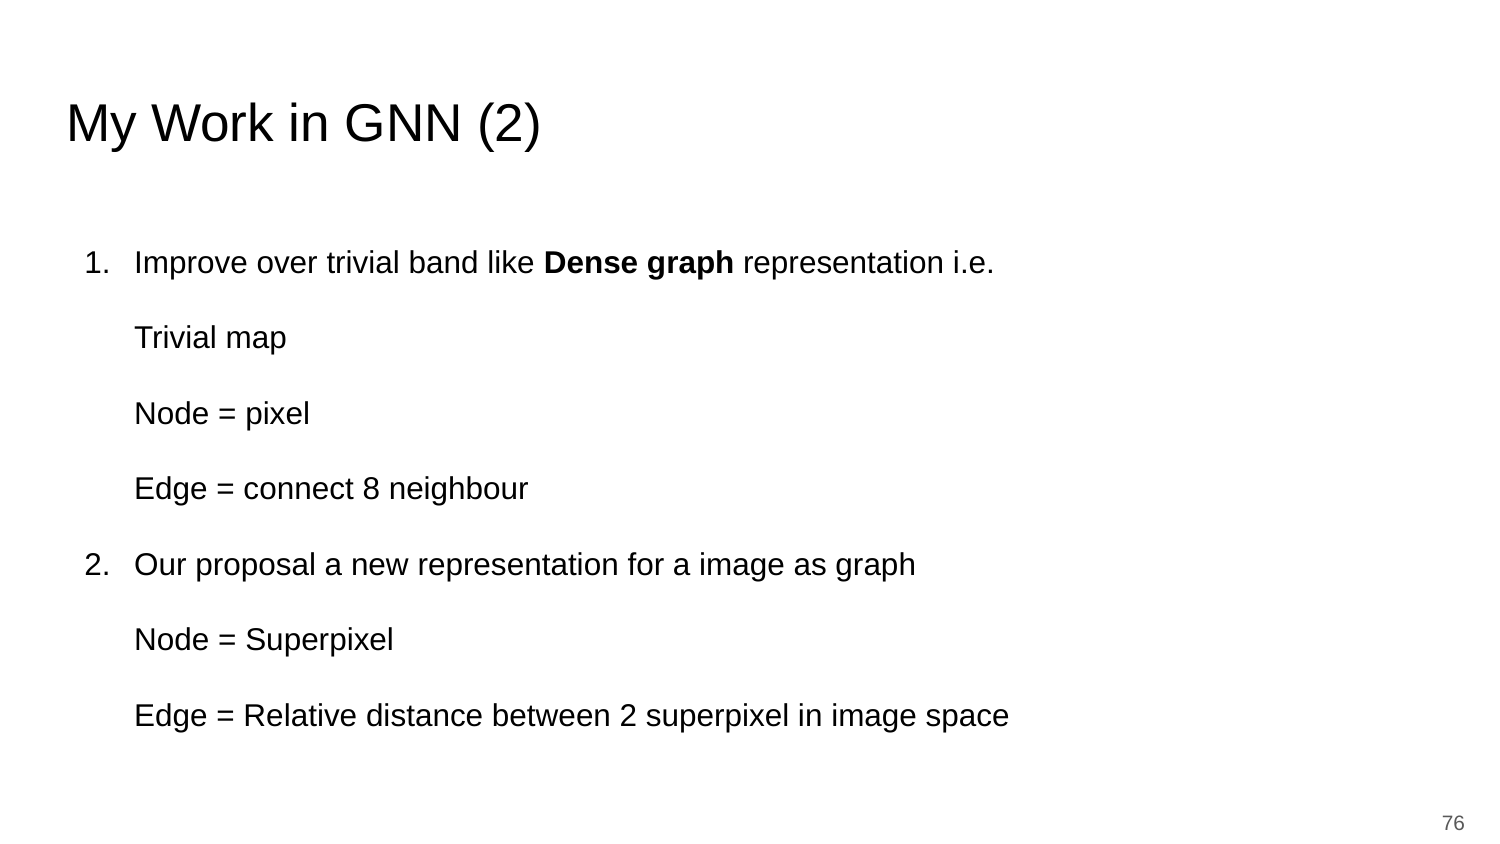

# My Work in GNN (2)
Improve over trivial band like Dense graph representation i.e.
Trivial map
Node = pixel
Edge = connect 8 neighbour
Our proposal a new representation for a image as graph
Node = Superpixel
Edge = Relative distance between 2 superpixel in image space
76